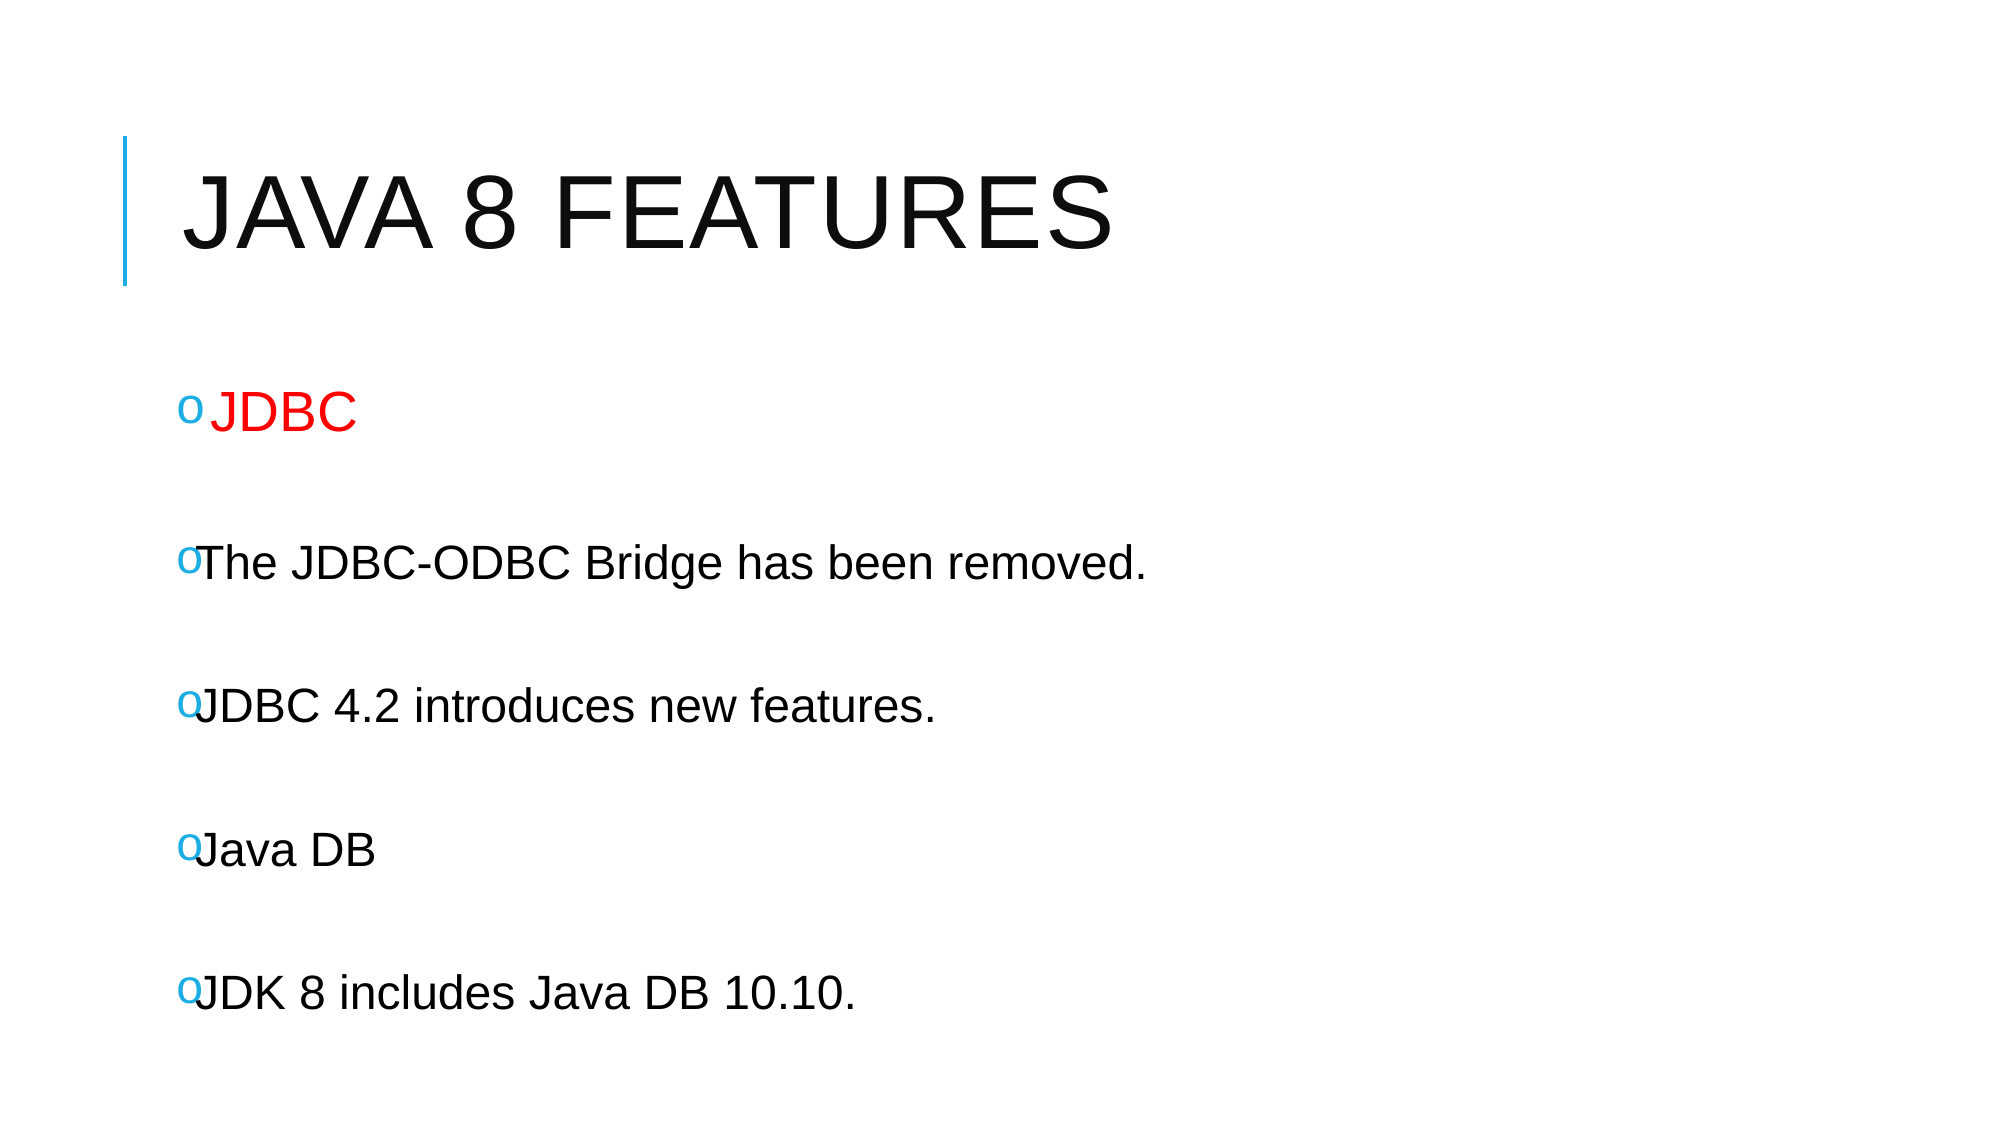

# Java 8 Features
 JDBC

The JDBC-ODBC Bridge has been removed.

JDBC 4.2 introduces new features.

Java DB

JDK 8 includes Java DB 10.10.